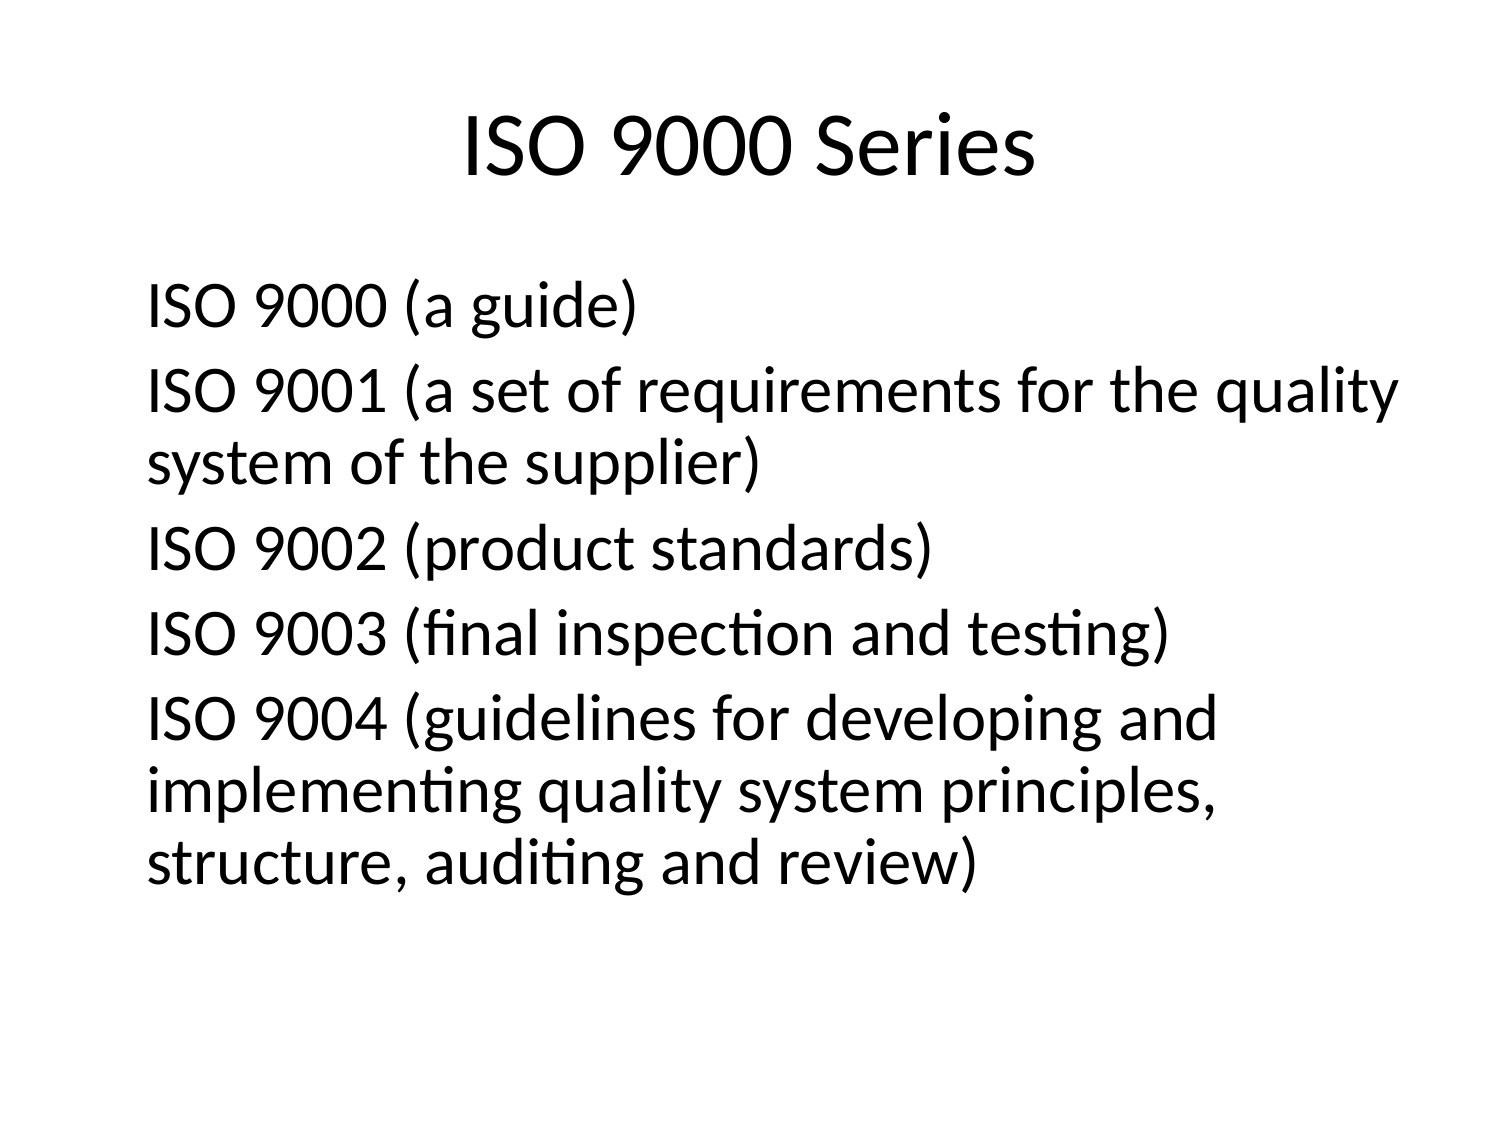

# ISO 9000 Series
ISO 9000 (a guide)
ISO 9001 (a set of requirements for the quality system of the supplier)
ISO 9002 (product standards)
ISO 9003 (final inspection and testing)
ISO 9004 (guidelines for developing and implementing quality system principles, structure, auditing and review)